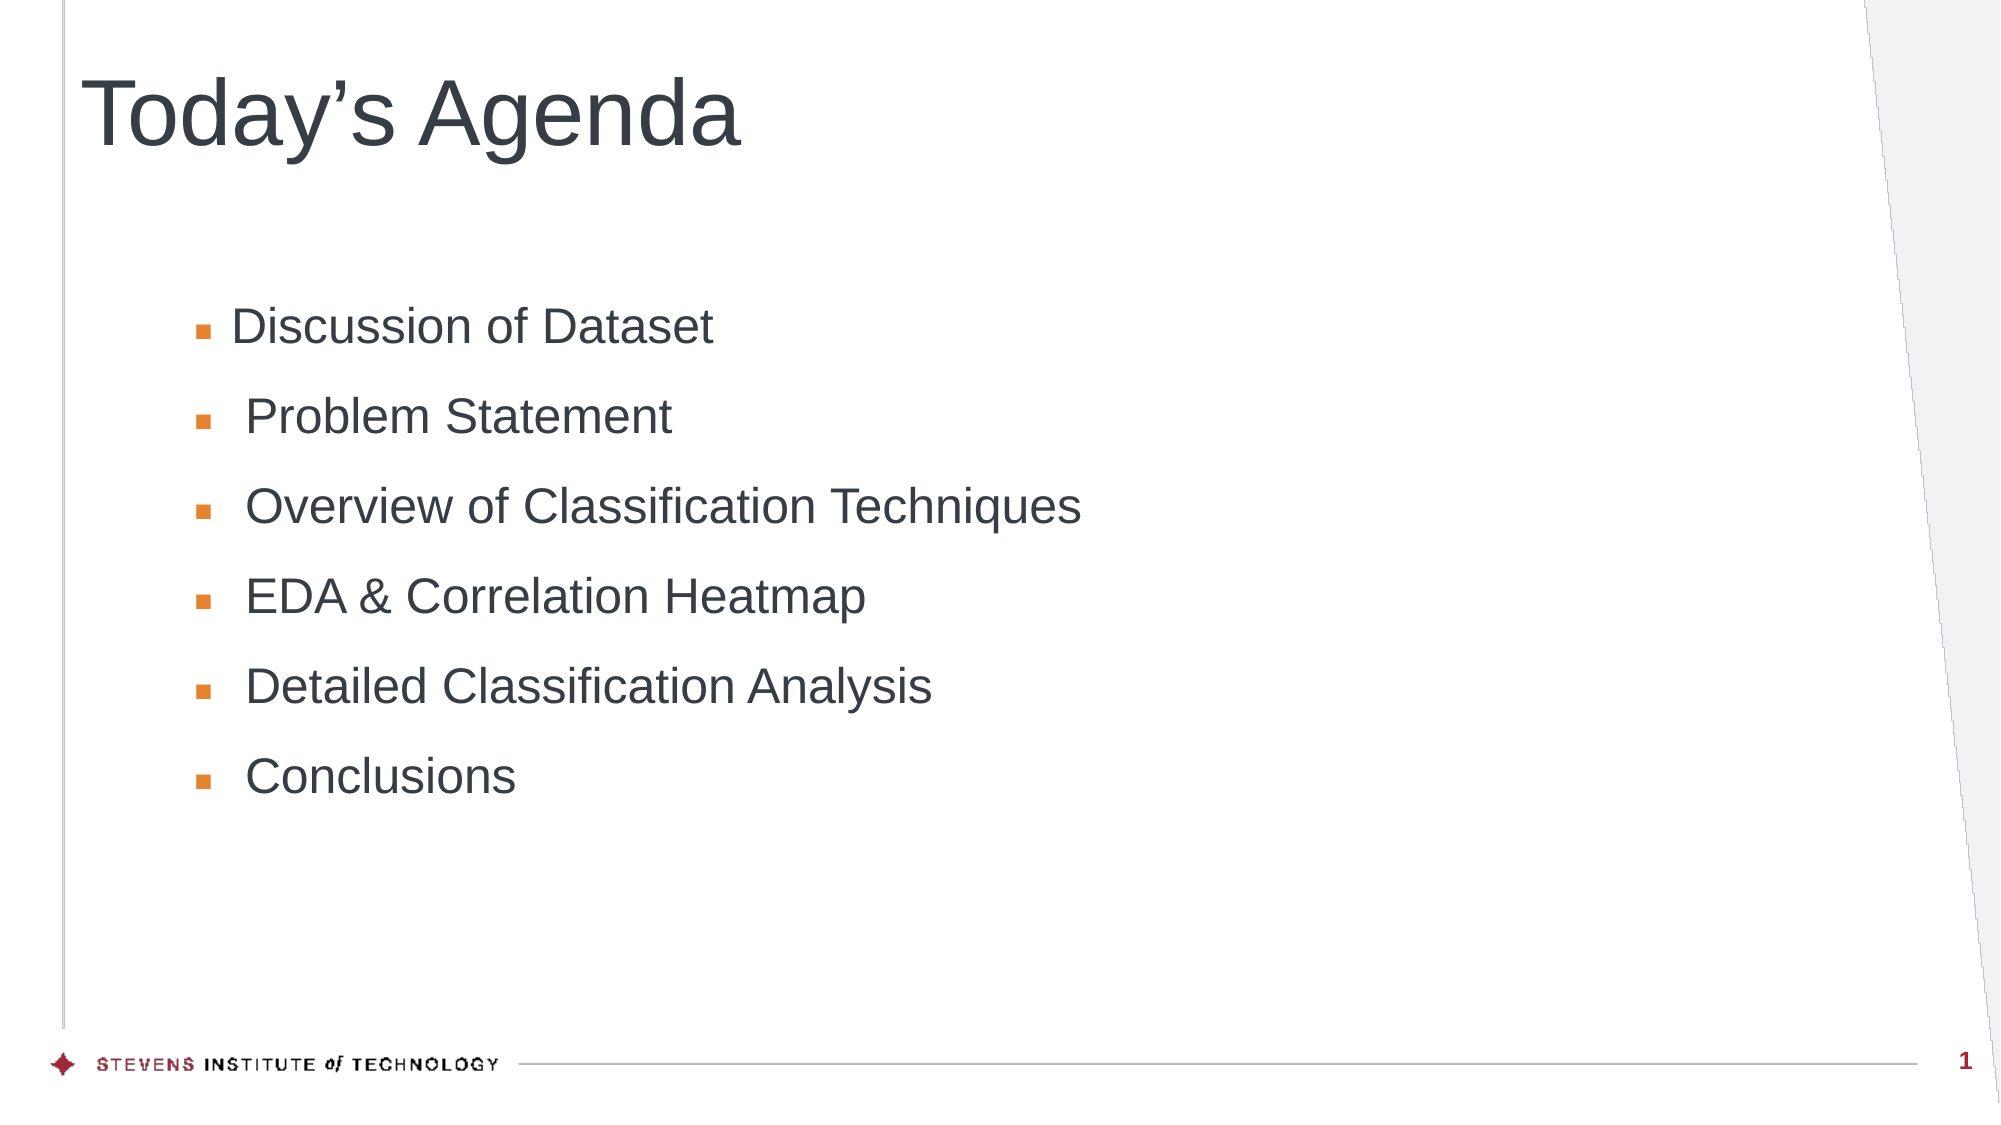

Today’s Agenda

Discussion of Dataset
 Problem Statement
 Overview of Classification Techniques
 EDA & Correlation Heatmap
 Detailed Classification Analysis
 Conclusions
1